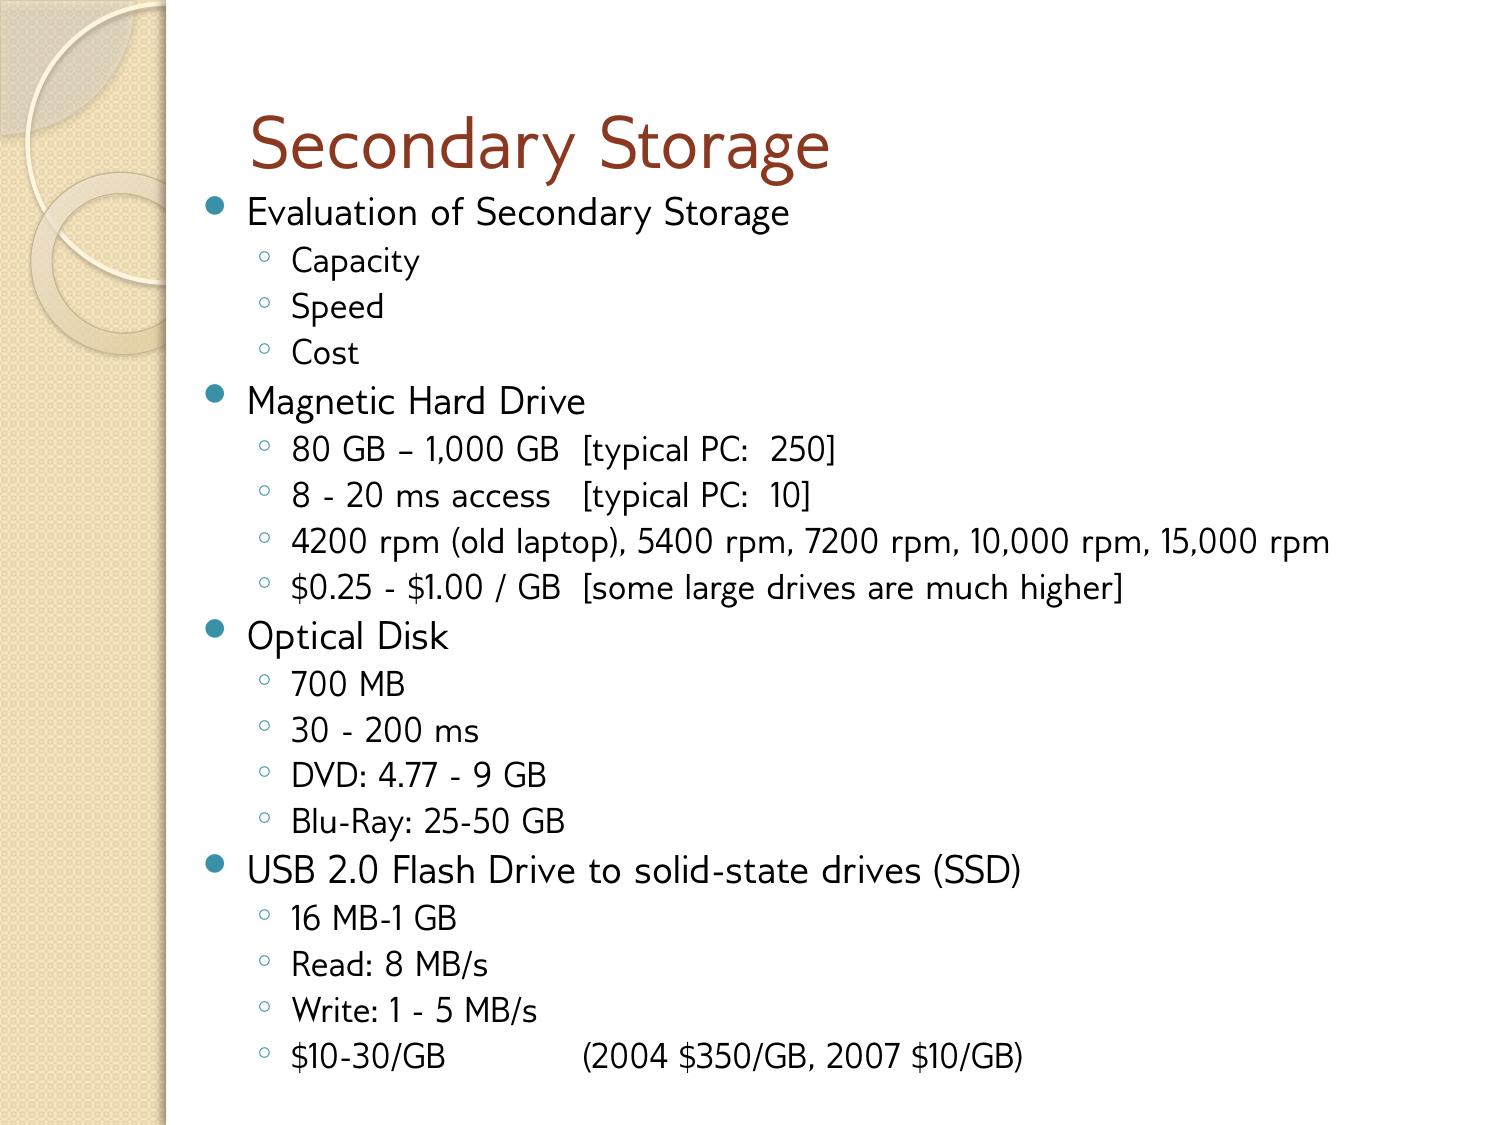

# Secondary Storage
Evaluation of Secondary Storage
Capacity
Speed
Cost
Magnetic Hard Drive
80 GB – 1,000 GB		[typical PC:  250]
8 - 20 ms access		[typical PC:  10]
4200 rpm (old laptop), 5400 rpm, 7200 rpm, 10,000 rpm, 15,000 rpm
$0.25 - $1.00 / GB	[some large drives are much higher]
Optical Disk
700 MB
30 - 200 ms
DVD: 4.77 - 9 GB
Blu-Ray: 25-50 GB
USB 2.0 Flash Drive to solid-state drives (SSD)
16 MB-1 GB
Read: 8 MB/s
Write: 1 - 5 MB/s
$10-30/GB	(2004 $350/GB, 2007 $10/GB)